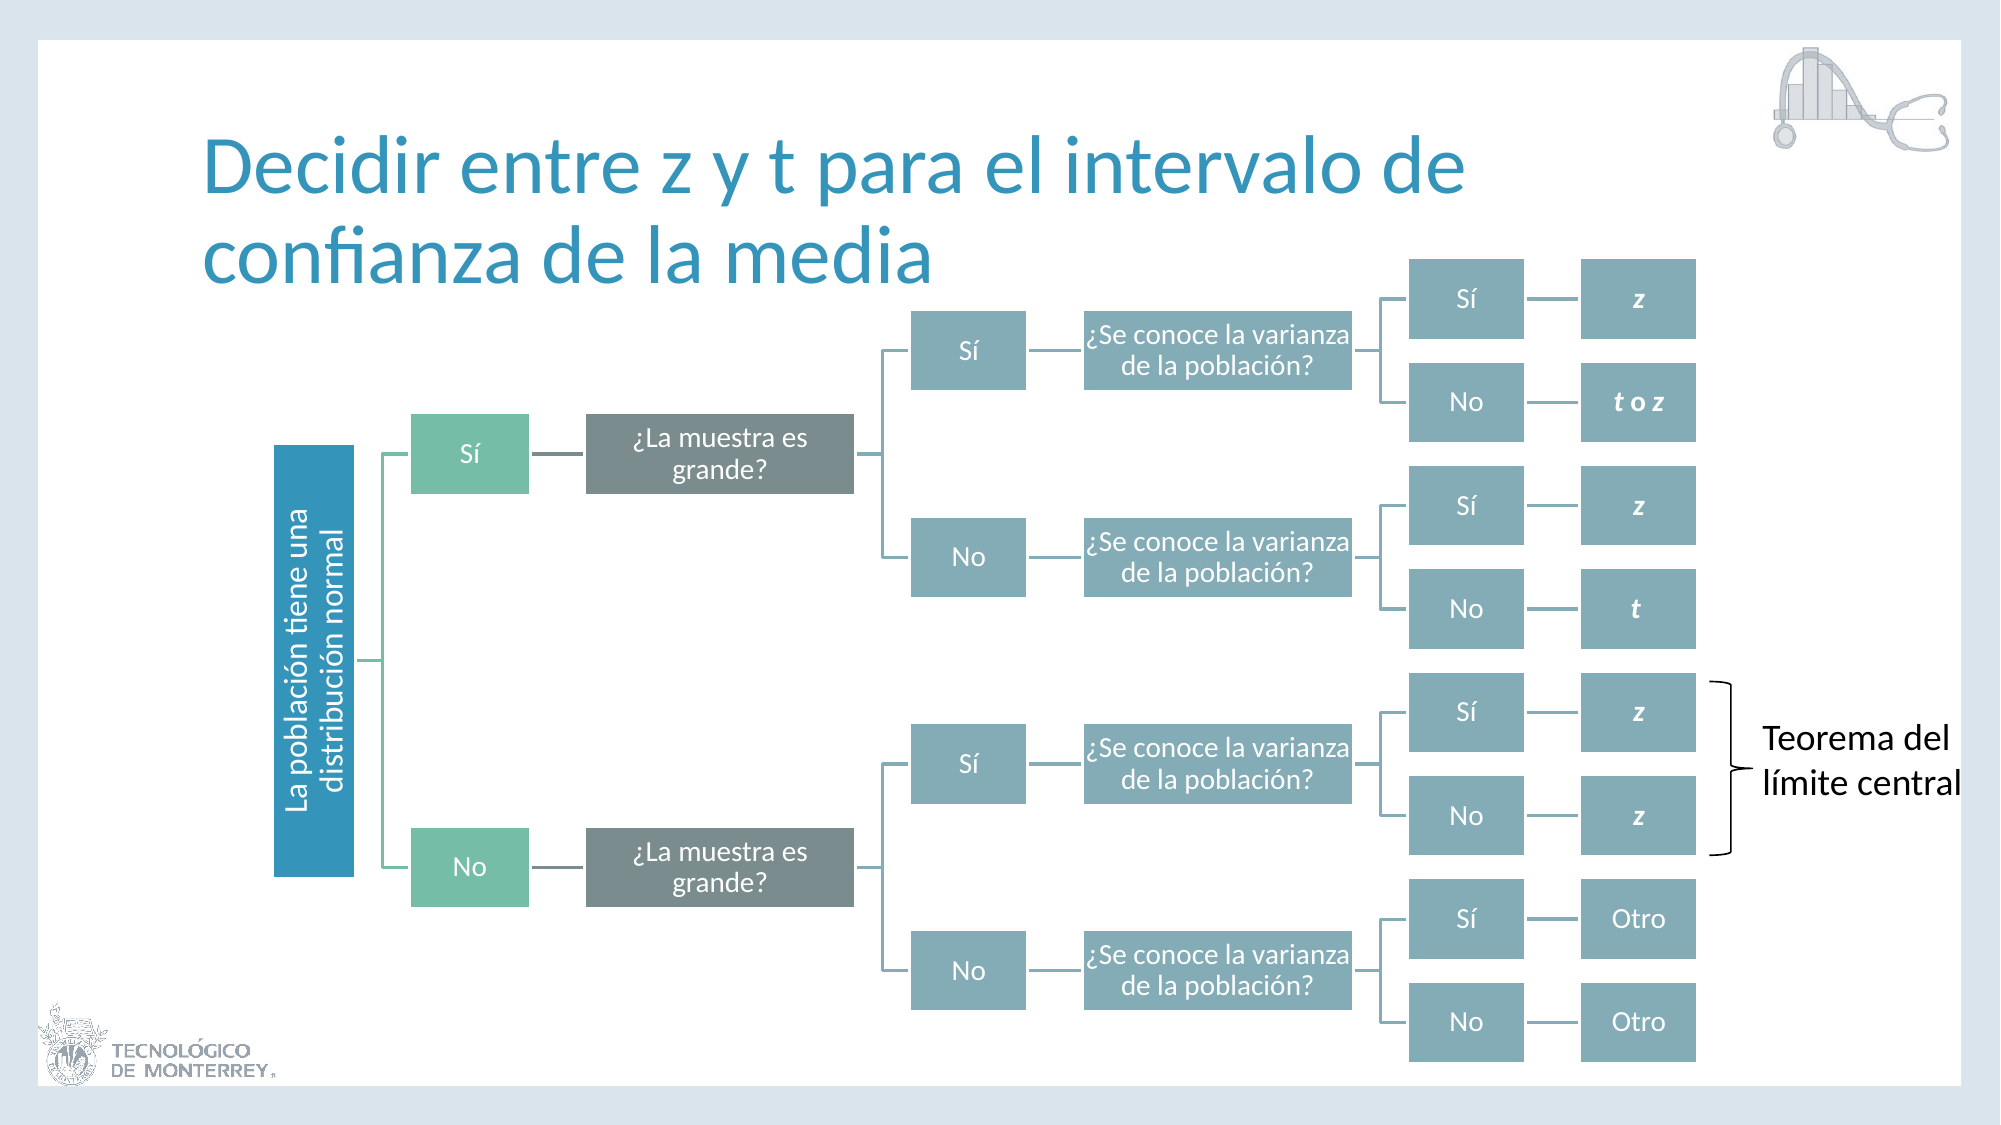

# Decidir entre z y t para el intervalo de confianza de la media

La población tiene una distribución normal
Sí
¿La muestra es grande?
Sí
¿Se conoce la varianza de la población?
Sí
z
No
t o z
No
¿Se conoce la varianza de la población?
Sí
z
No
t
No
¿La muestra es grande?
Sí
¿Se conoce la varianza de la población?
Sí
z
No
z
No
¿Se conoce la varianza de la población?
Sí
Otro
No
Otro

Teorema del límite central